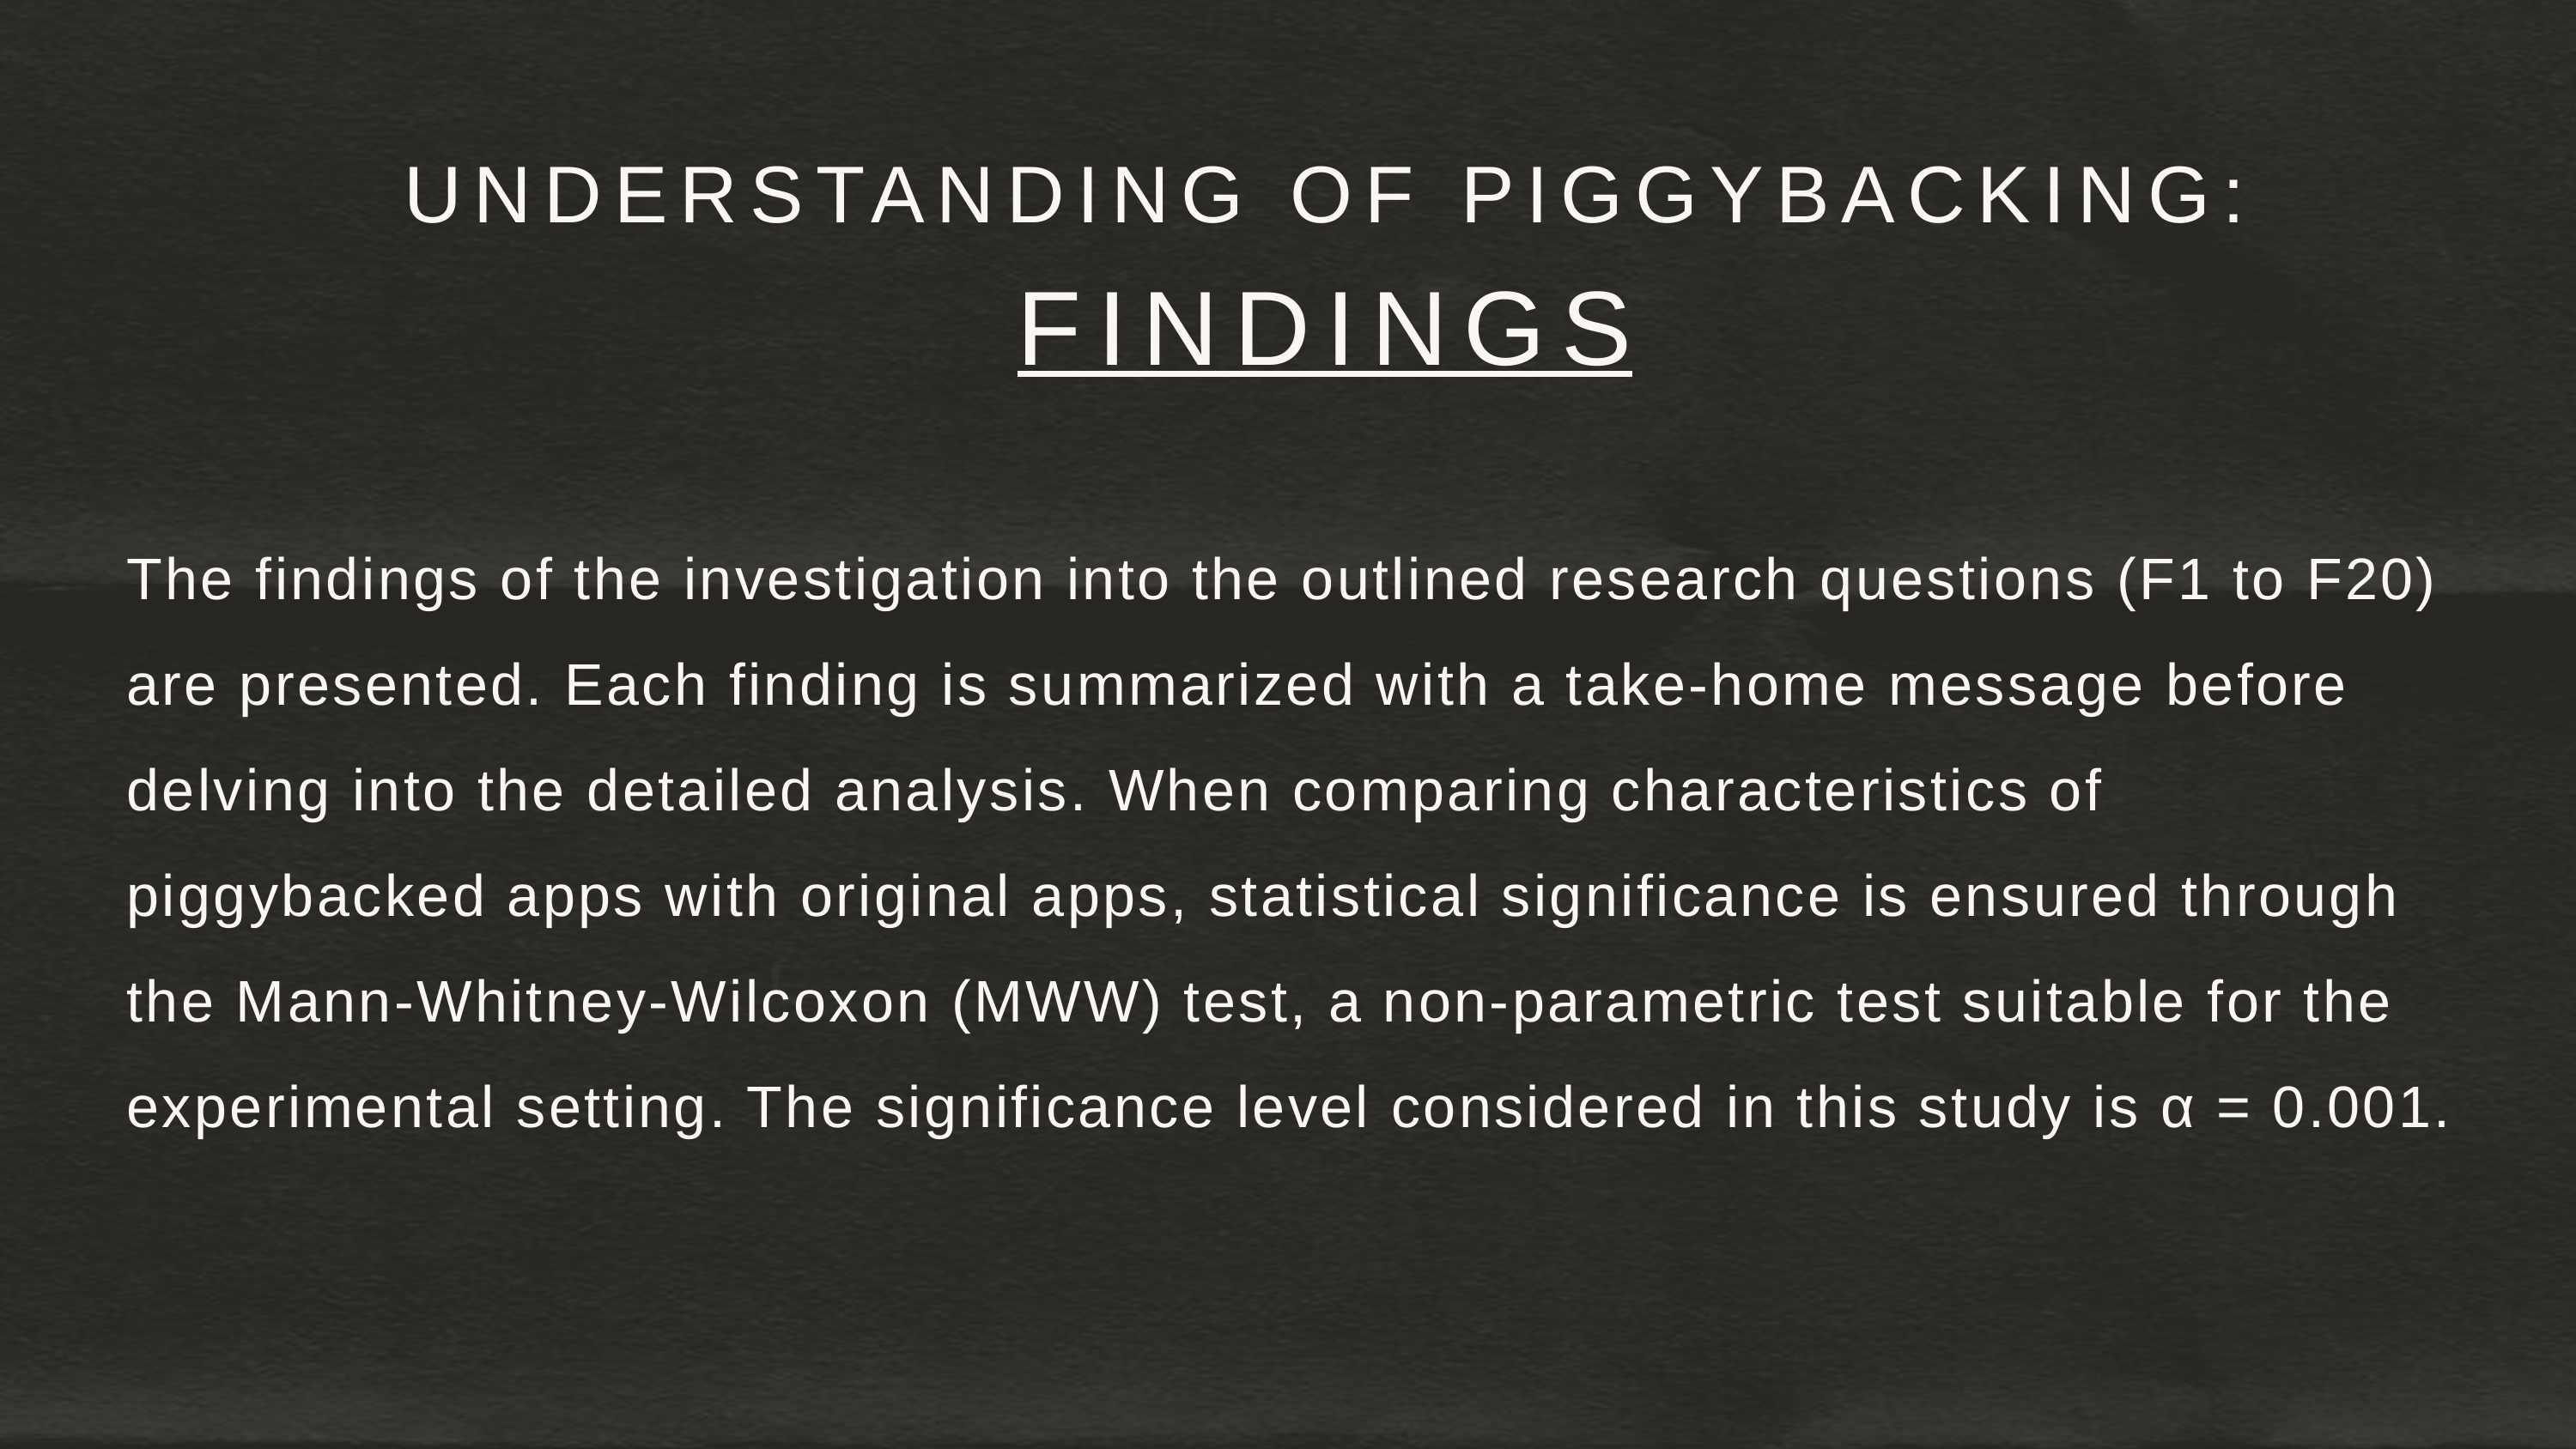

UNDERSTANDING OF PIGGYBACKING:
FINDINGS

The findings of the investigation into the outlined research questions (F1 to F20) are presented. Each finding is summarized with a take-home message before delving into the detailed analysis. When comparing characteristics of piggybacked apps with original apps, statistical significance is ensured through the Mann-Whitney-Wilcoxon (MWW) test, a non-parametric test suitable for the experimental setting. The significance level considered in this study is α = 0.001.